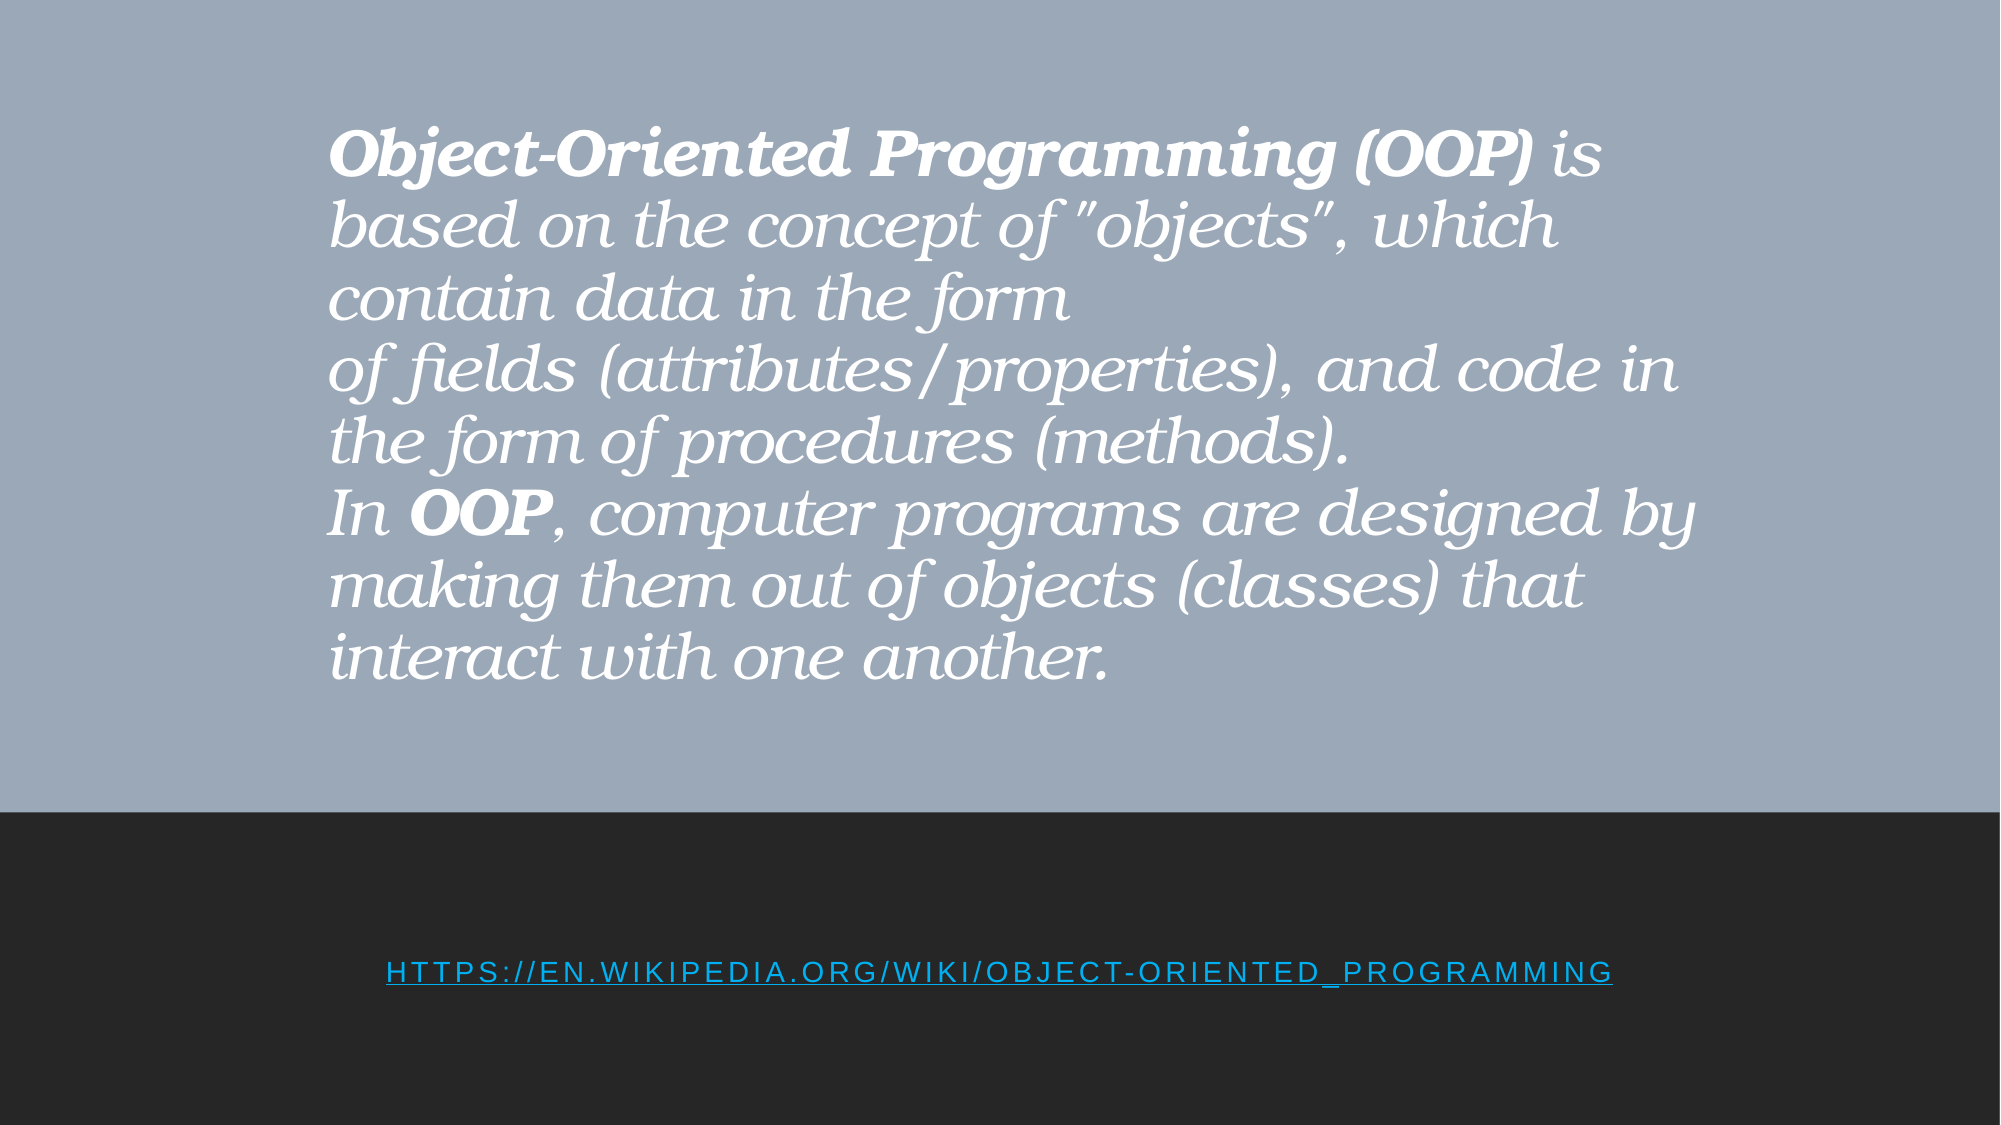

# Object-Oriented Programming (OOP) is based on the concept of "objects", which contain data in the form of fields (attributes/properties), and code in the form of procedures (methods). In OOP, computer programs are designed by making them out of objects (classes) that interact with one another.
https://en.wikipedia.org/wiki/Object-oriented_programming